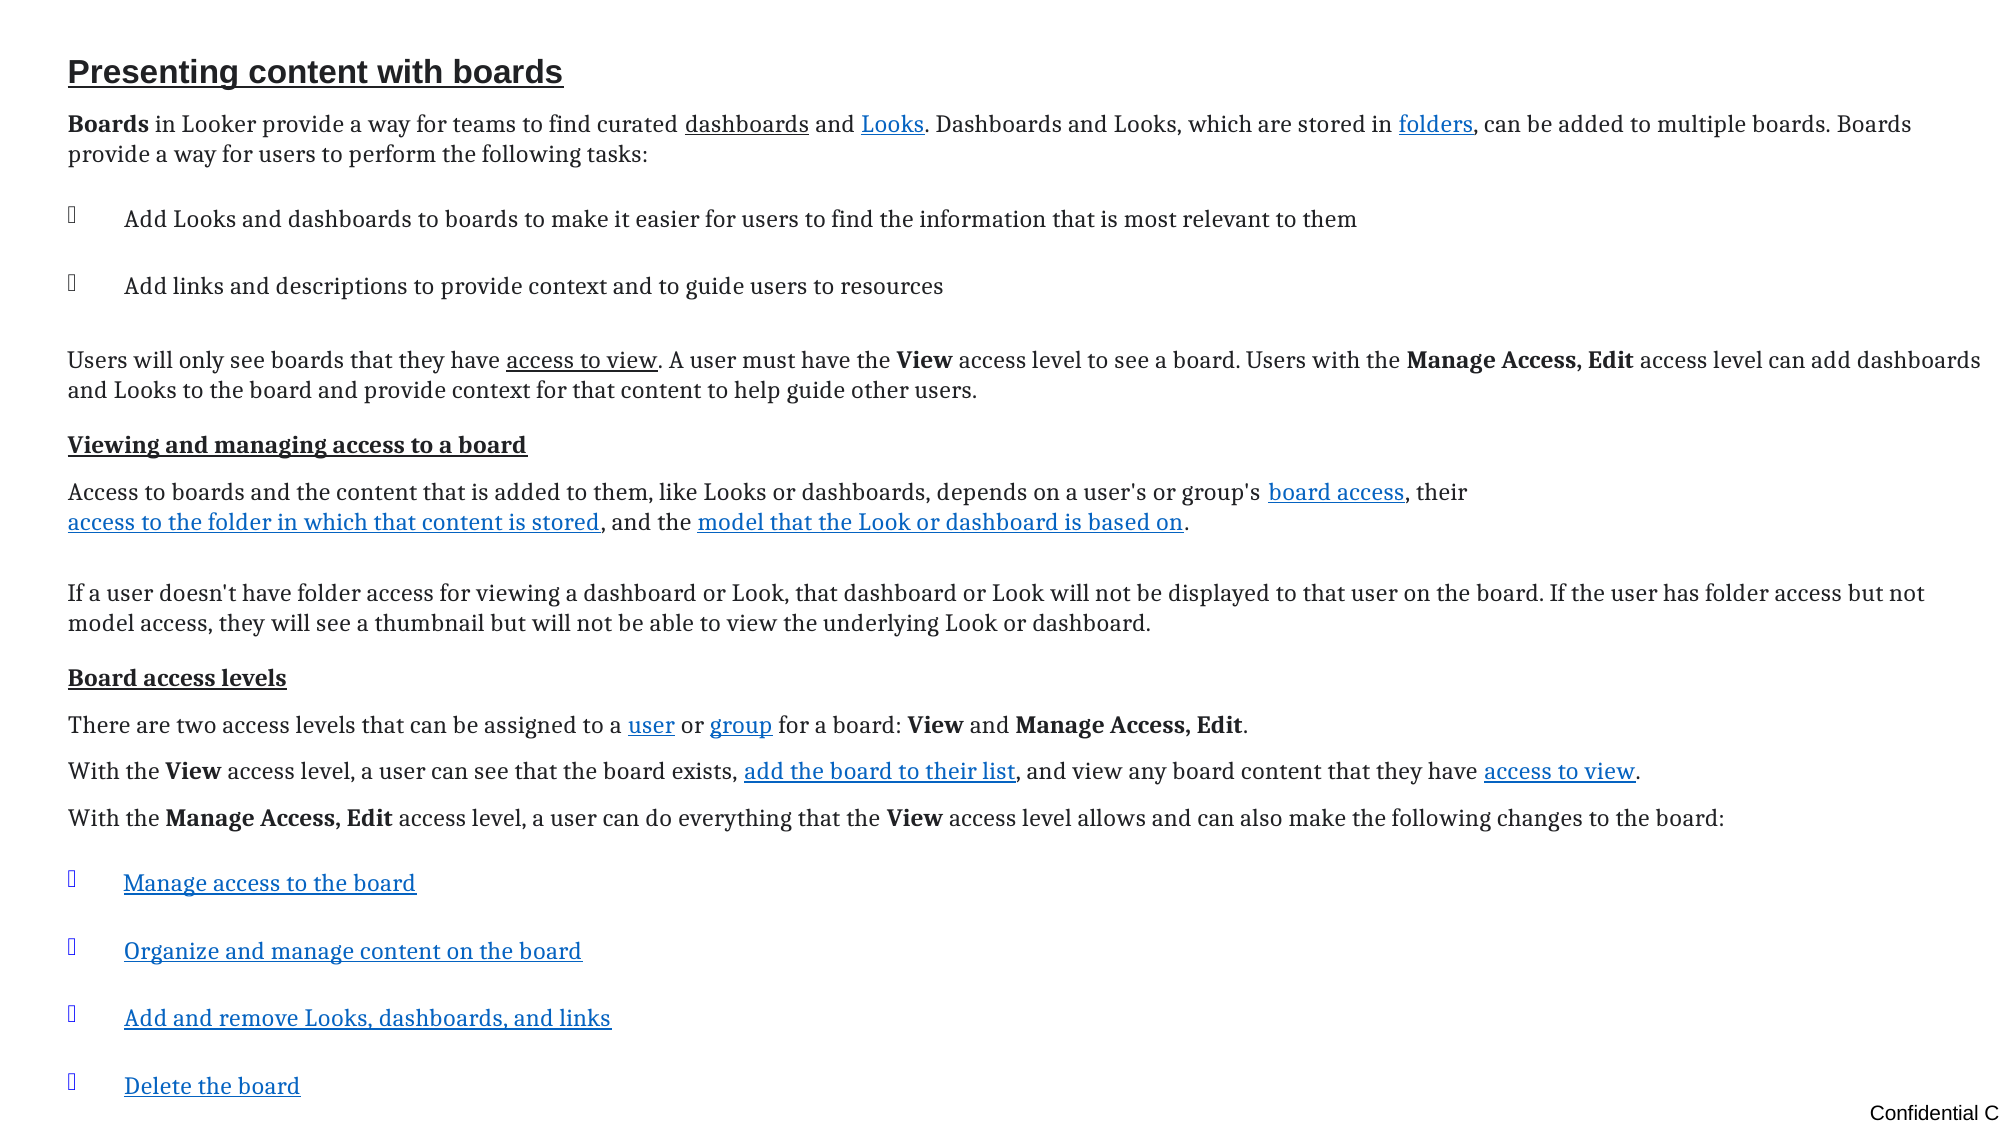

Presenting content with boards
Boards in Looker provide a way for teams to find curated dashboards and Looks. Dashboards and Looks, which are stored in folders, can be added to multiple boards. Boards provide a way for users to perform the following tasks:
Add Looks and dashboards to boards to make it easier for users to find the information that is most relevant to them
Add links and descriptions to provide context and to guide users to resources
Users will only see boards that they have access to view. A user must have the View access level to see a board. Users with the Manage Access, Edit access level can add dashboards and Looks to the board and provide context for that content to help guide other users.
Viewing and managing access to a board
Access to boards and the content that is added to them, like Looks or dashboards, depends on a user's or group's board access, their access to the folder in which that content is stored, and the model that the Look or dashboard is based on.
If a user doesn't have folder access for viewing a dashboard or Look, that dashboard or Look will not be displayed to that user on the board. If the user has folder access but not model access, they will see a thumbnail but will not be able to view the underlying Look or dashboard.
Board access levels
There are two access levels that can be assigned to a user or group for a board: View and Manage Access, Edit.
With the View access level, a user can see that the board exists, add the board to their list, and view any board content that they have access to view.
With the Manage Access, Edit access level, a user can do everything that the View access level allows and can also make the following changes to the board:
Manage access to the board
Organize and manage content on the board
Add and remove Looks, dashboards, and links
Delete the board